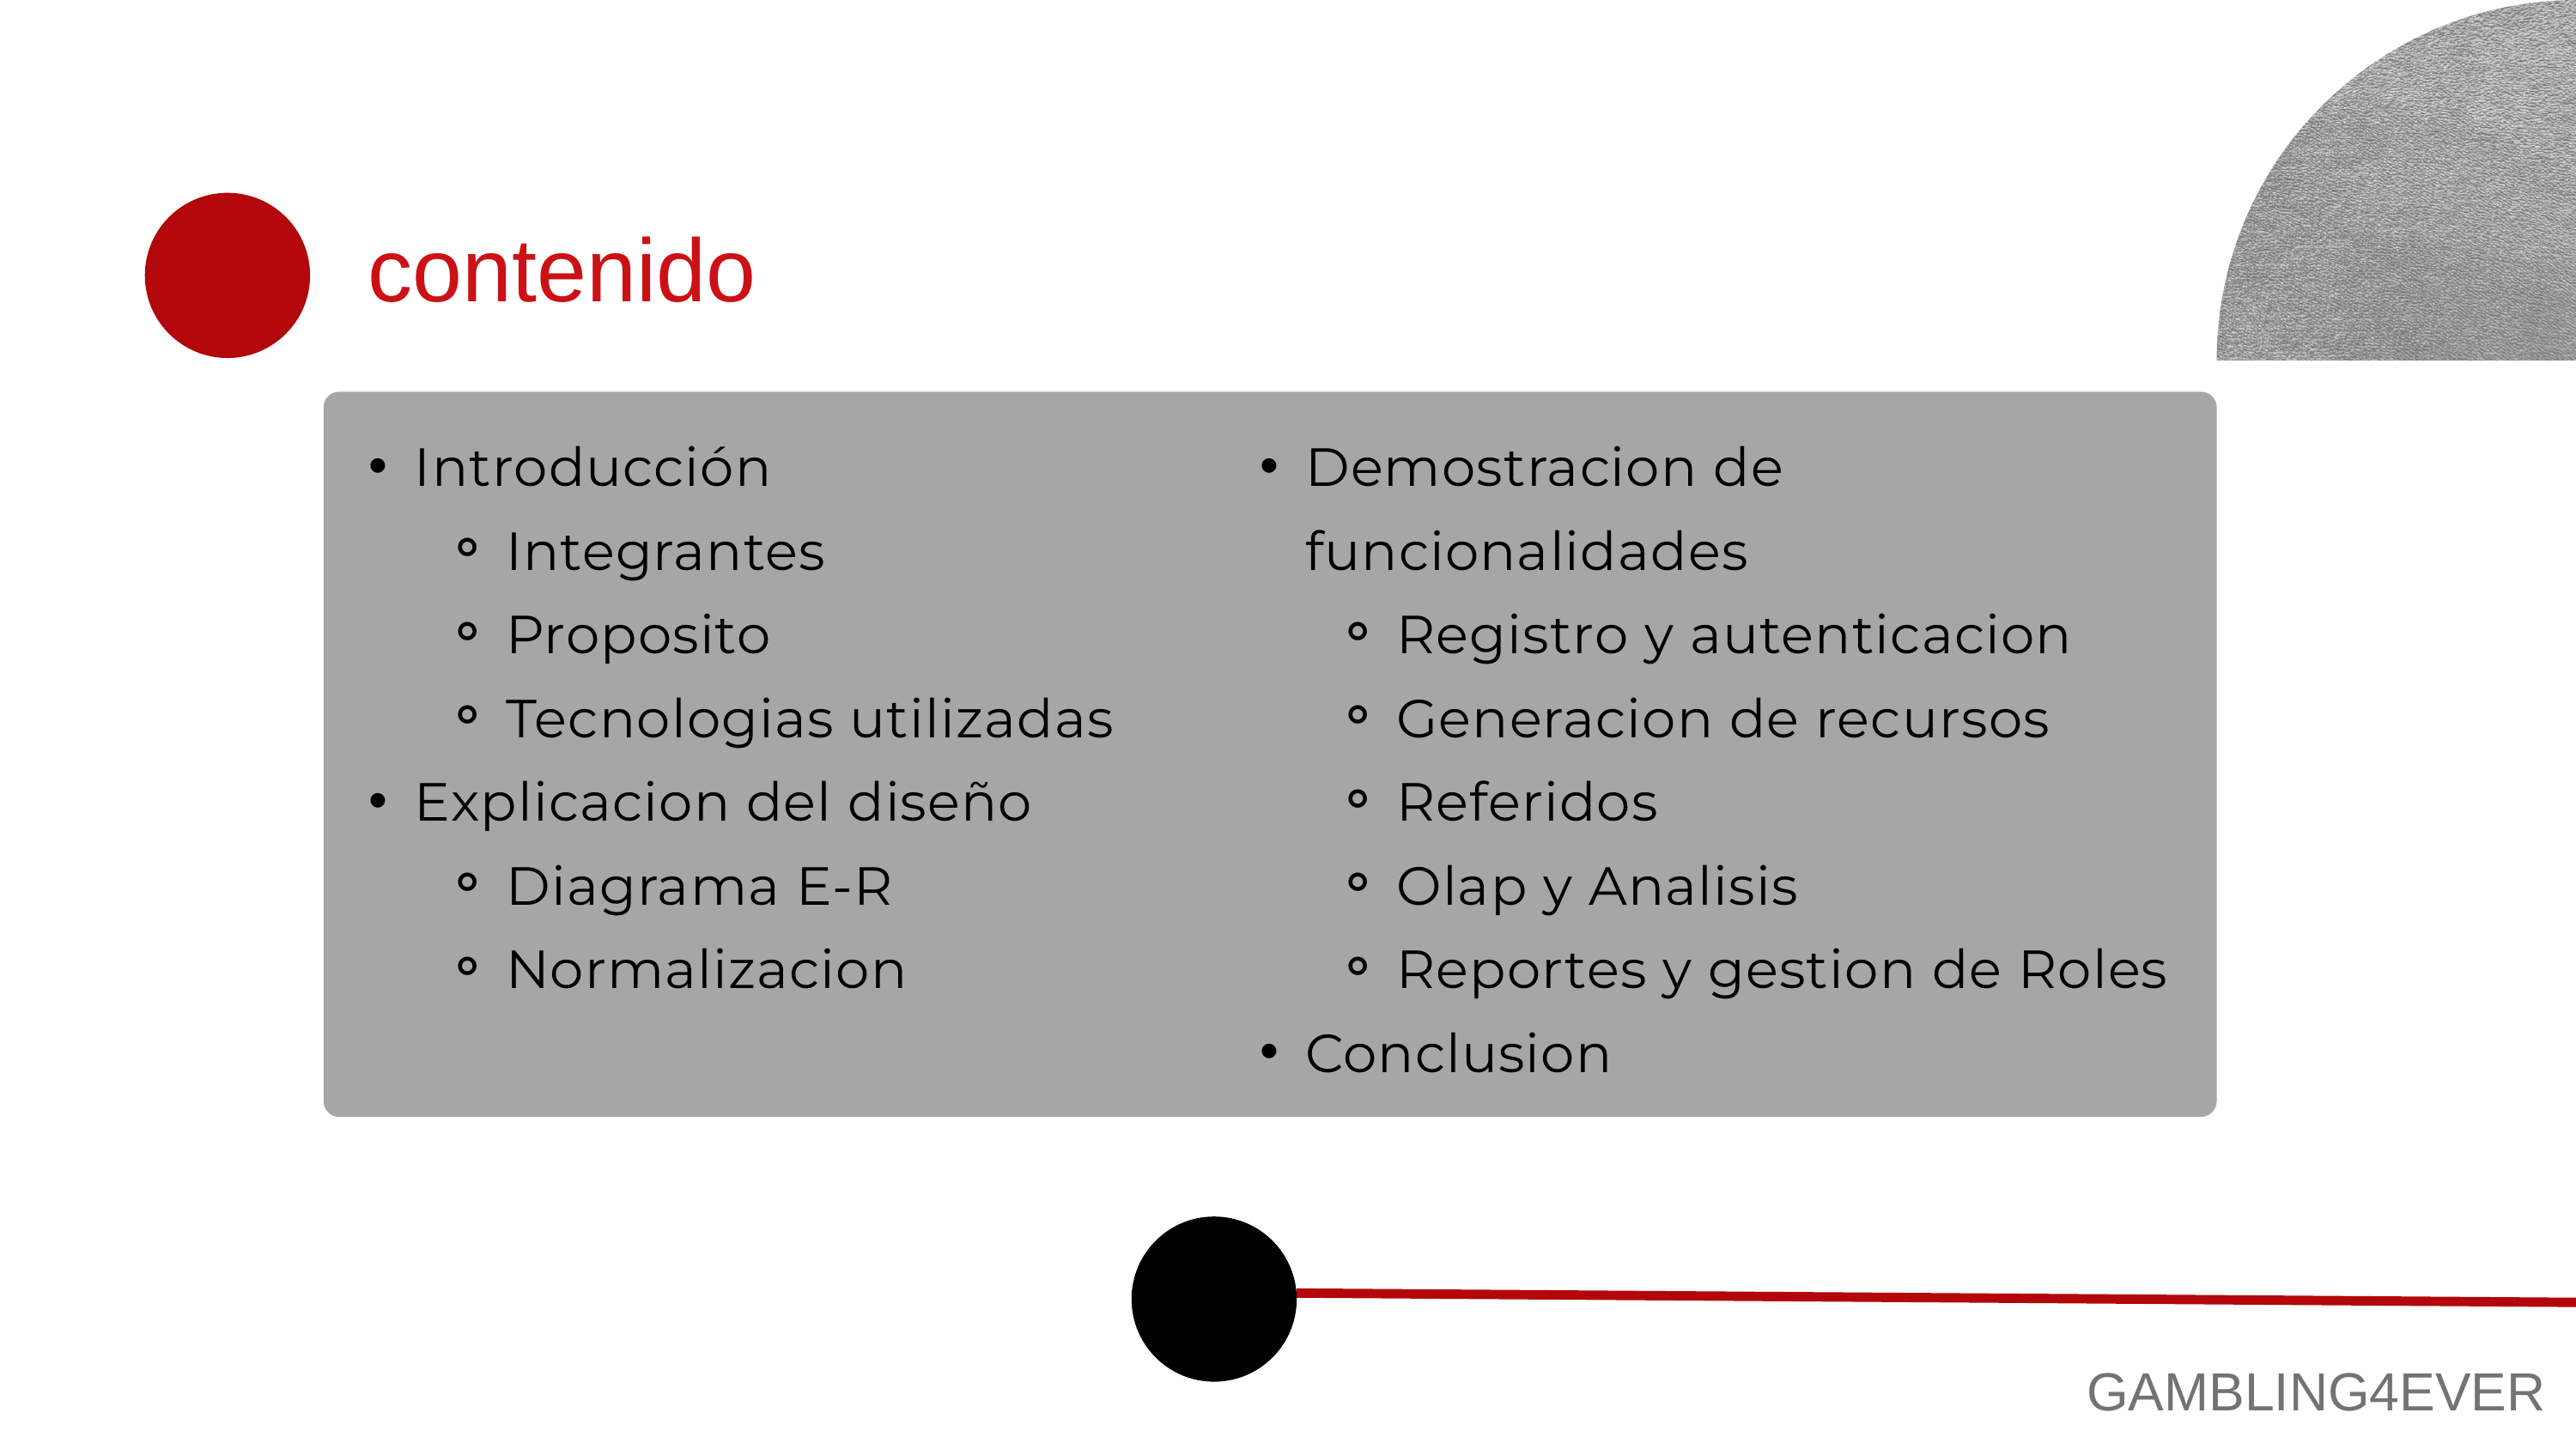

contenido

Introducción
Integrantes
Proposito
Tecnologias utilizadas
Explicacion del diseño
Diagrama E-R
Normalizacion

Demostracion de funcionalidades
Registro y autenticacion
Generacion de recursos
Referidos
Olap y Analisis
Reportes y gestion de Roles
Conclusion

GAMBLING4EVER